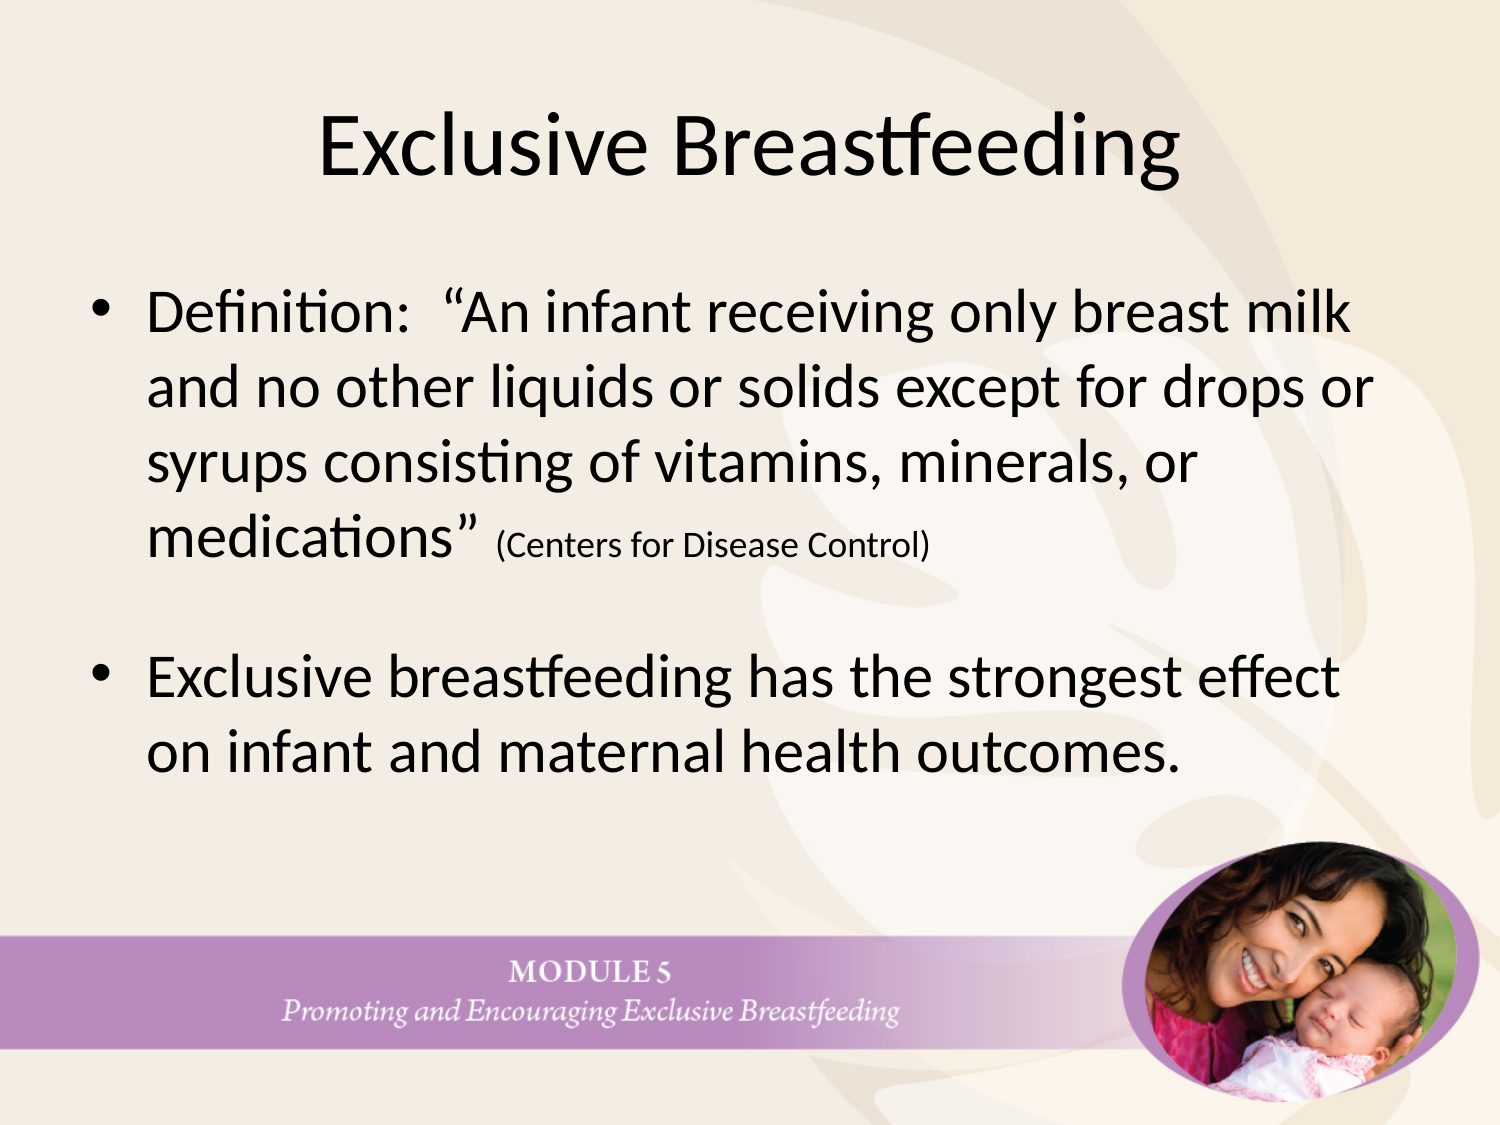

# Exclusive Breastfeeding
Definition:  “An infant receiving only breast milk and no other liquids or solids except for drops or syrups consisting of vitamins, minerals, or medications” (Centers for Disease Control)

Exclusive breastfeeding has the strongest effect on infant and maternal health outcomes.